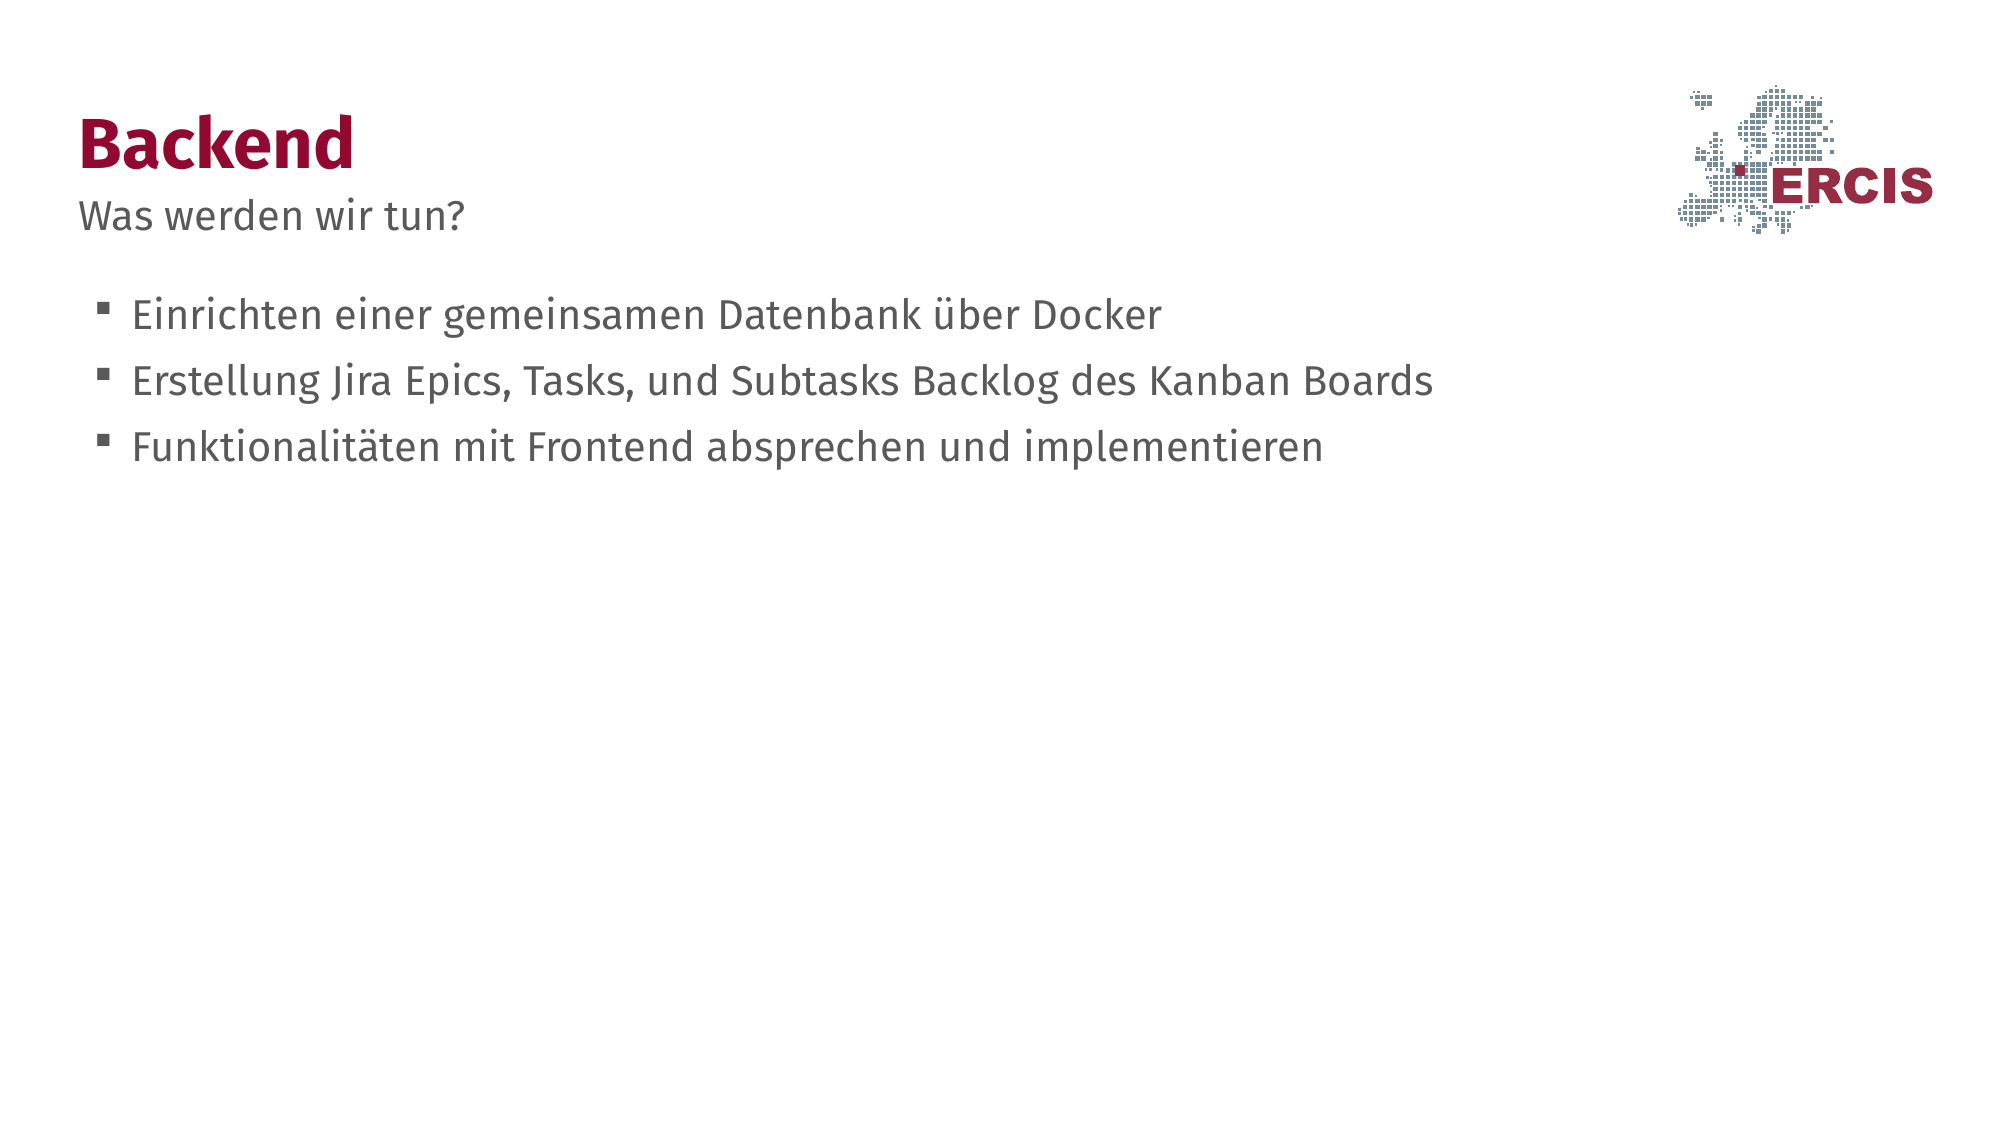

# Backend
Was werden wir tun?
Einrichten einer gemeinsamen Datenbank über Docker
Erstellung Jira Epics, Tasks, und Subtasks Backlog des Kanban Boards
Funktionalitäten mit Frontend absprechen und implementieren